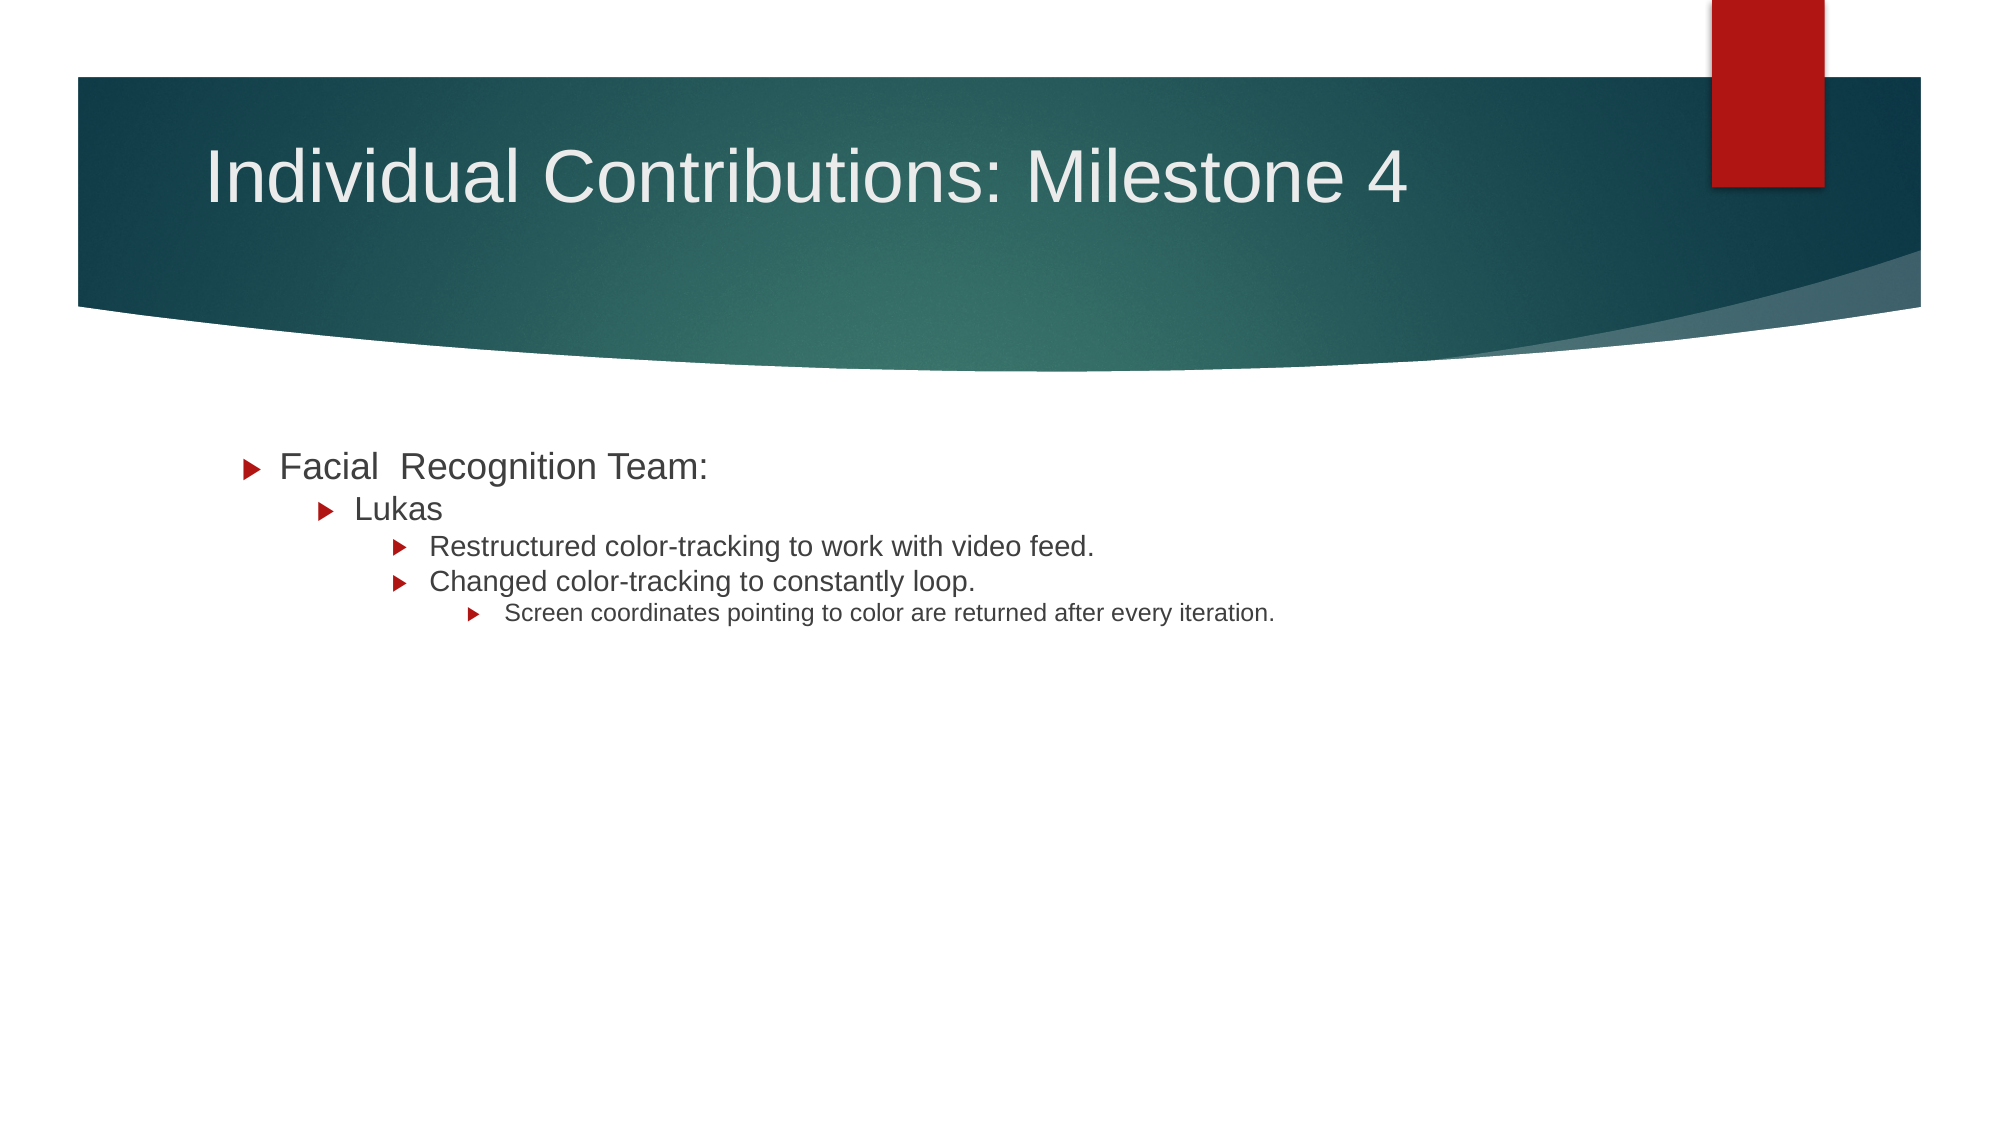

# Individual Contributions: Milestone 4

Facial  Recognition Team:
Lukas
Restructured color-tracking to work with video feed.
Changed color-tracking to constantly loop.
Screen coordinates pointing to color are returned after every iteration.